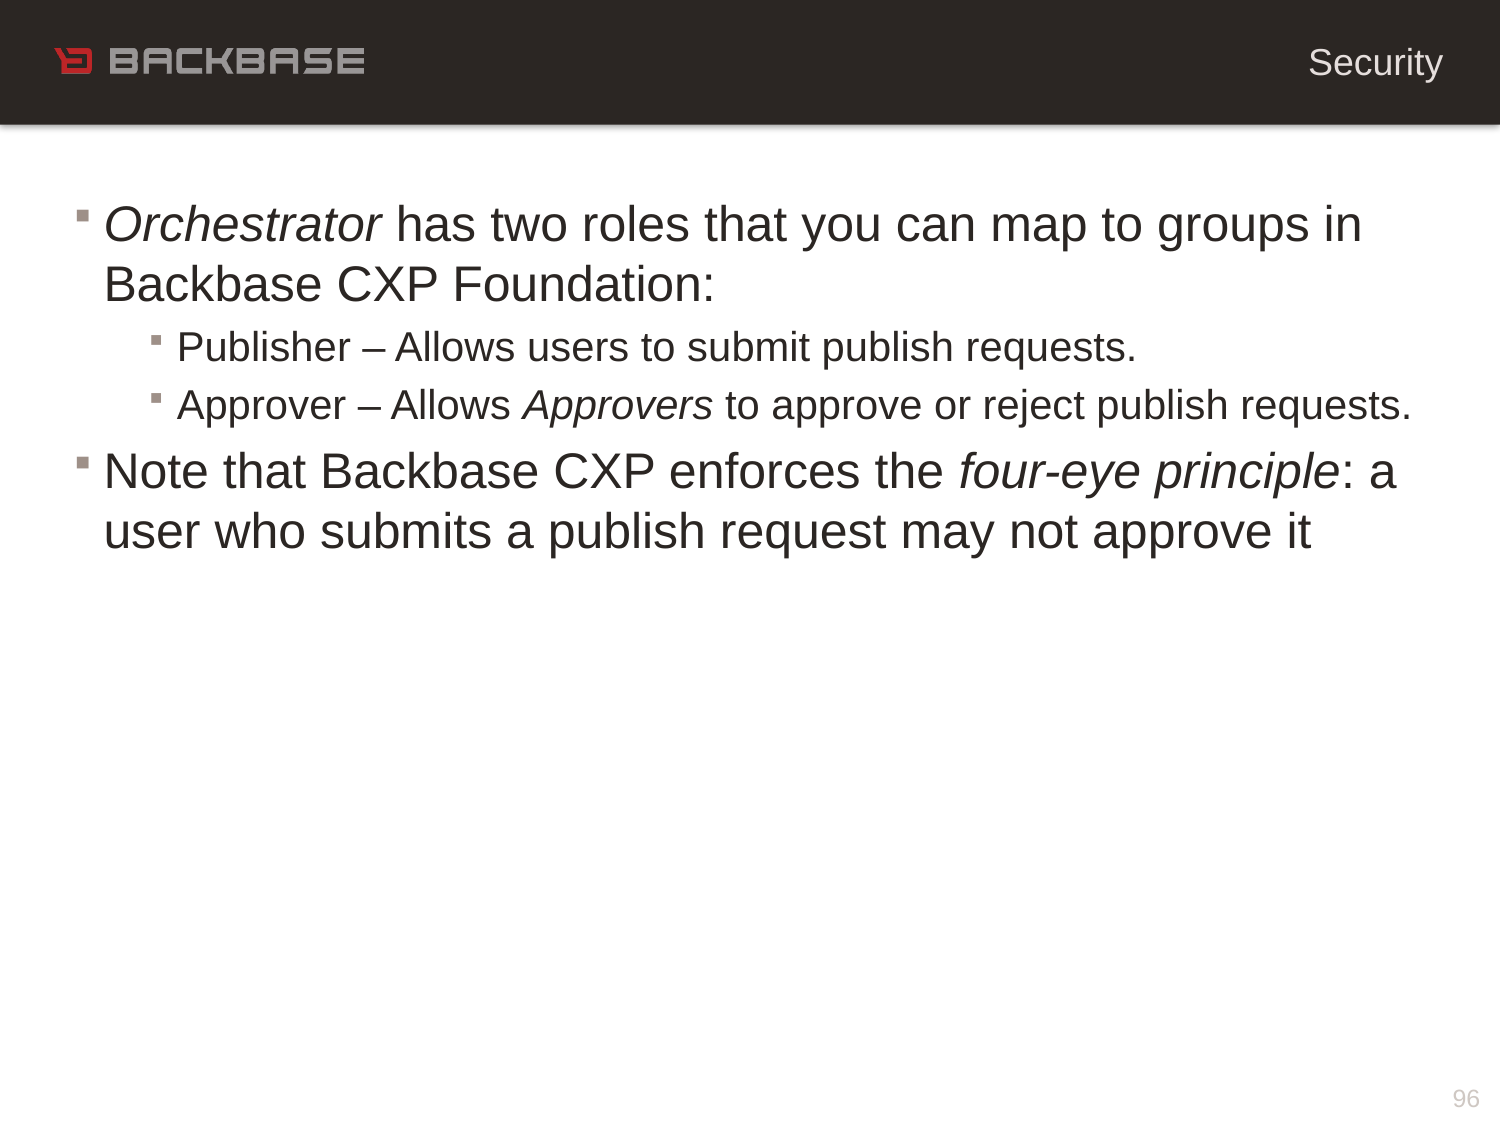

Security
Orchestrator has two roles that you can map to groups in Backbase CXP Foundation:
Publisher – Allows users to submit publish requests.
Approver – Allows Approvers to approve or reject publish requests.
Note that Backbase CXP enforces the four-eye principle: a user who submits a publish request may not approve it
96